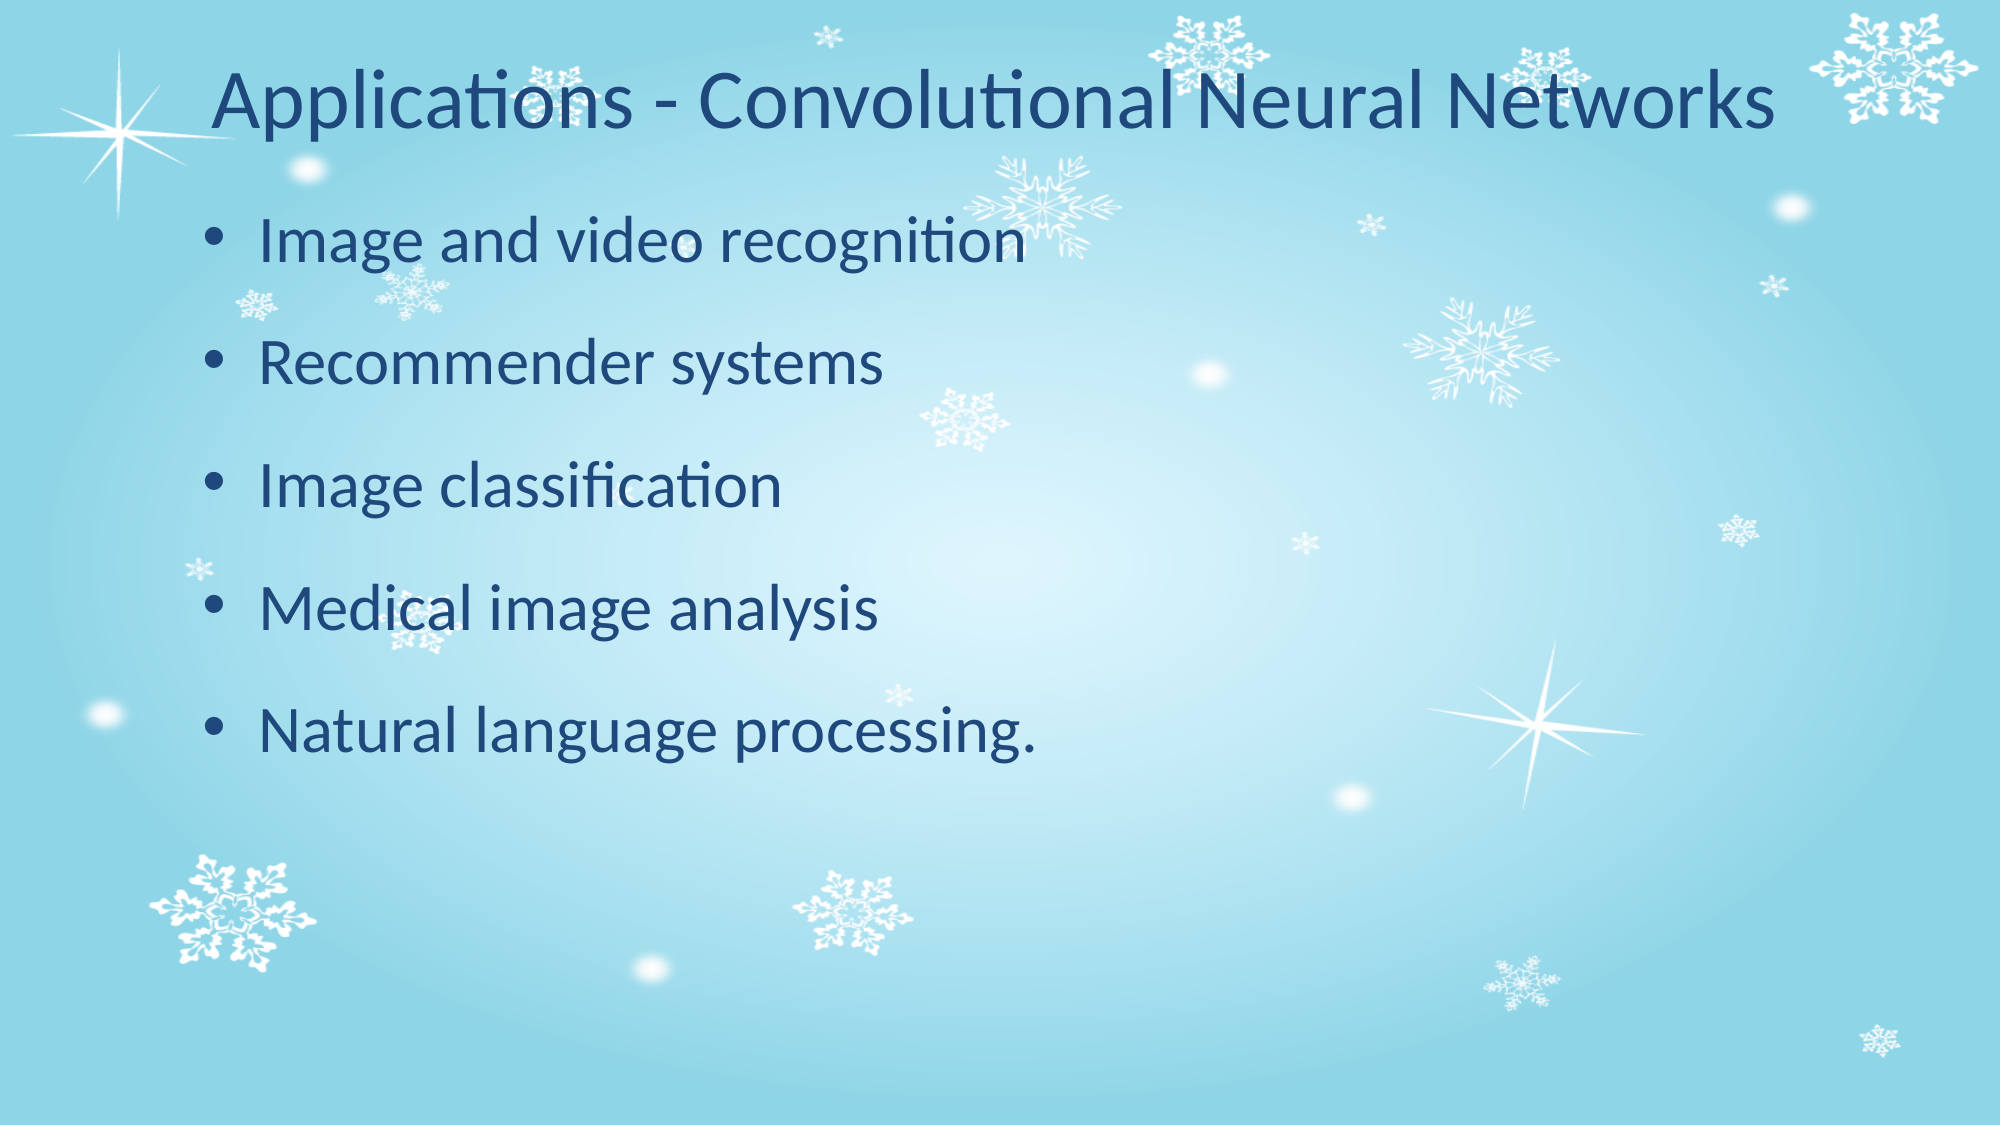

# Applications - Convolutional Neural Networks
Image and video recognition

Recommender systems

Image classification

Medical image analysis

Natural language processing.